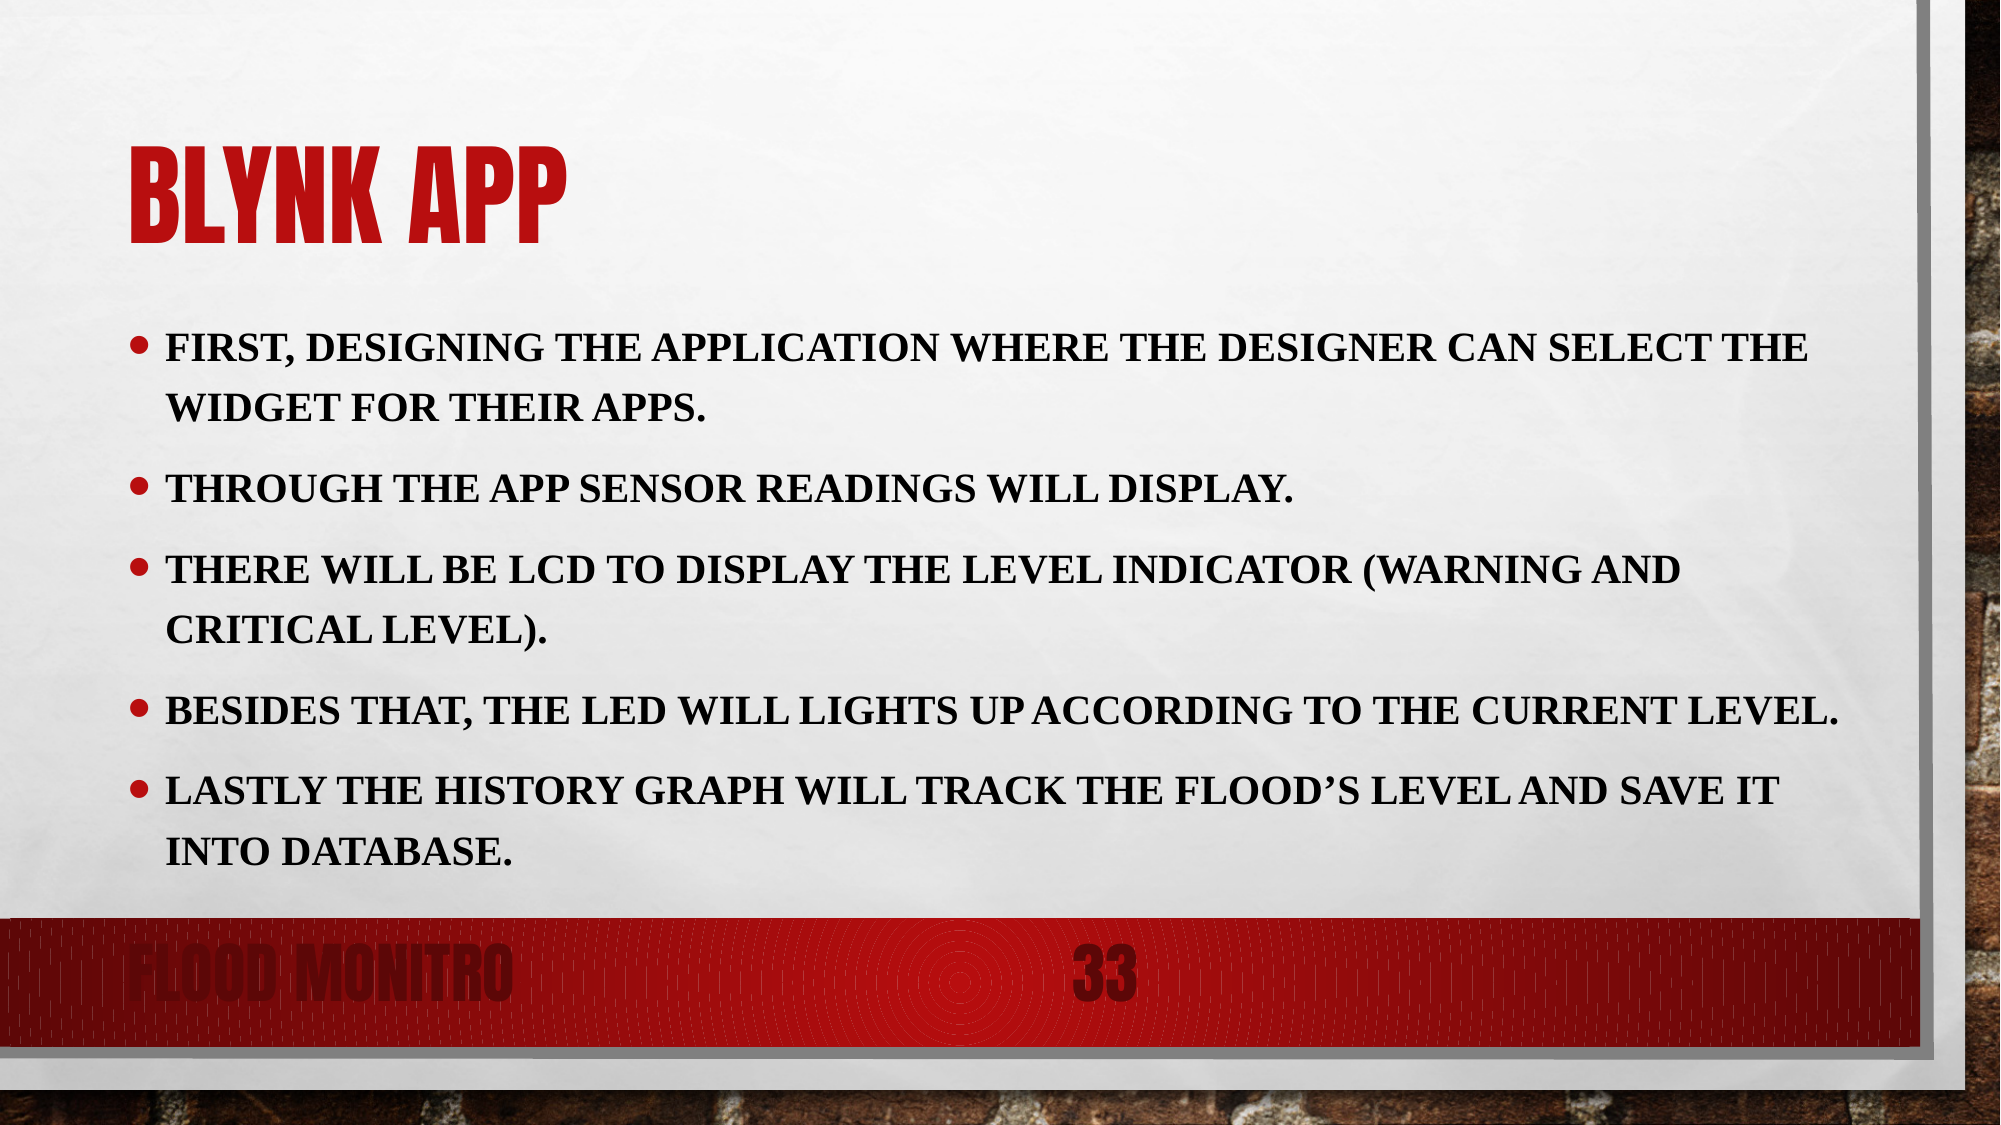

# Blynk app
First, designing the application where the designer can select the widget for their apps.
Through the app sensor readings will display.
There will be LCD to display the level indicator (warning and critical level).
Besides that, the LED will lights up according to the current level.
Lastly the history graph will track the flood’s level and save it into database.
FLOOD MONITRO
33